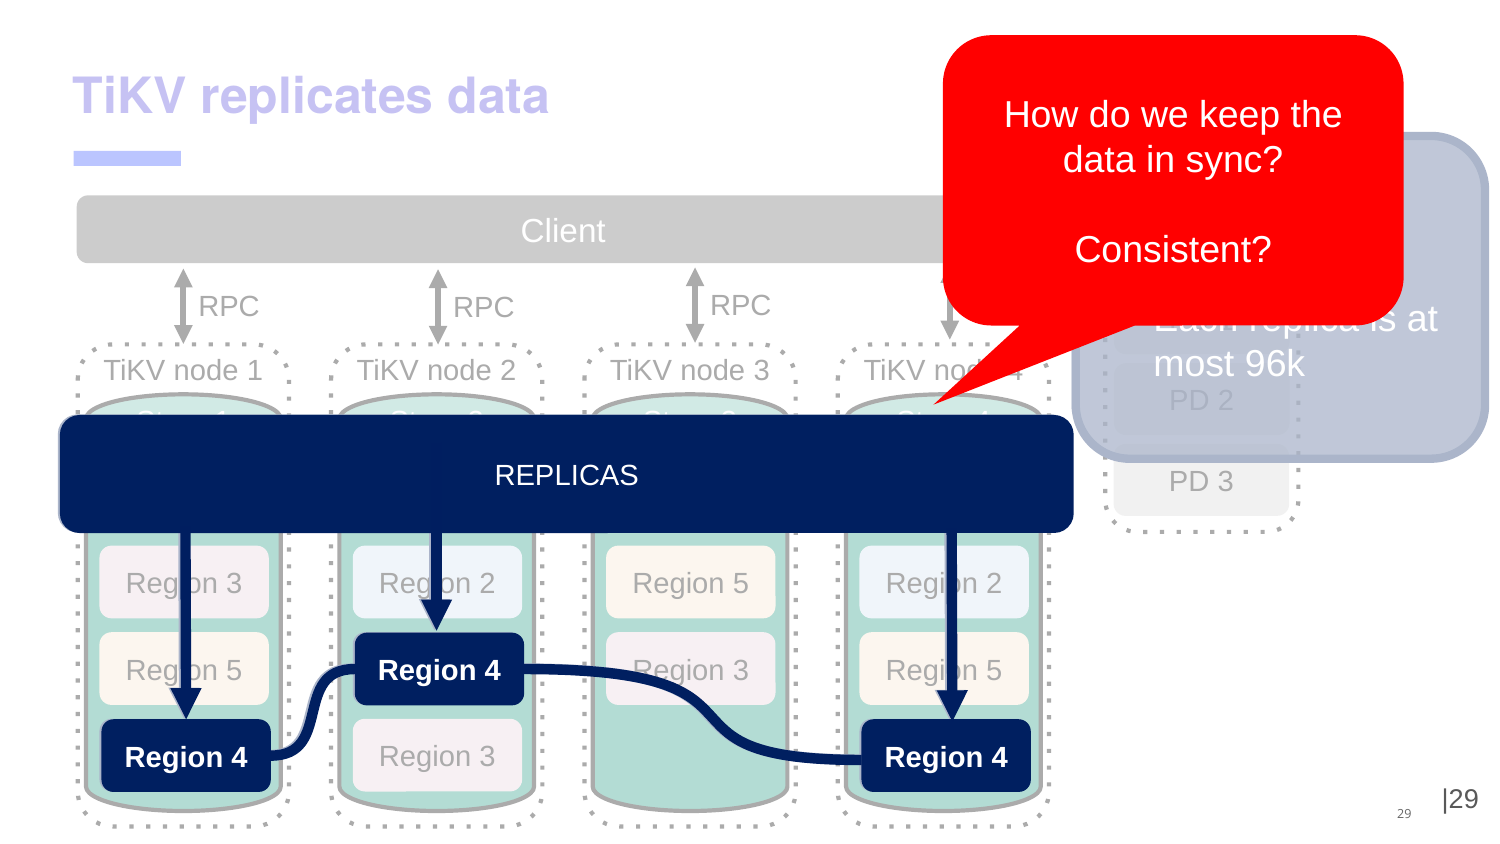

How do we keep the data in sync?

Consistent?
# TiKV replicates data

By default:
There are 3 replicas.
Each replica is at most 96k
Client
Placement
Driver server

RPC
RPC
RPC
RPC
PD 1
TiKV node 1
TiKV node 2
TiKV node 3
TiKV node 4

PD 2

Store 1

Store 2

Store 3

Store 4
REPLICAS
REPLICAS
PD 3
Region 1
Region 1
Region 2
Region 1
Region 3
Region 2
Region 5
Region 2
Region 5
Region 4
Region 3
Region 5
Region 4
Region 4
Region 3
Region 4
Region 4
Region 4
|29